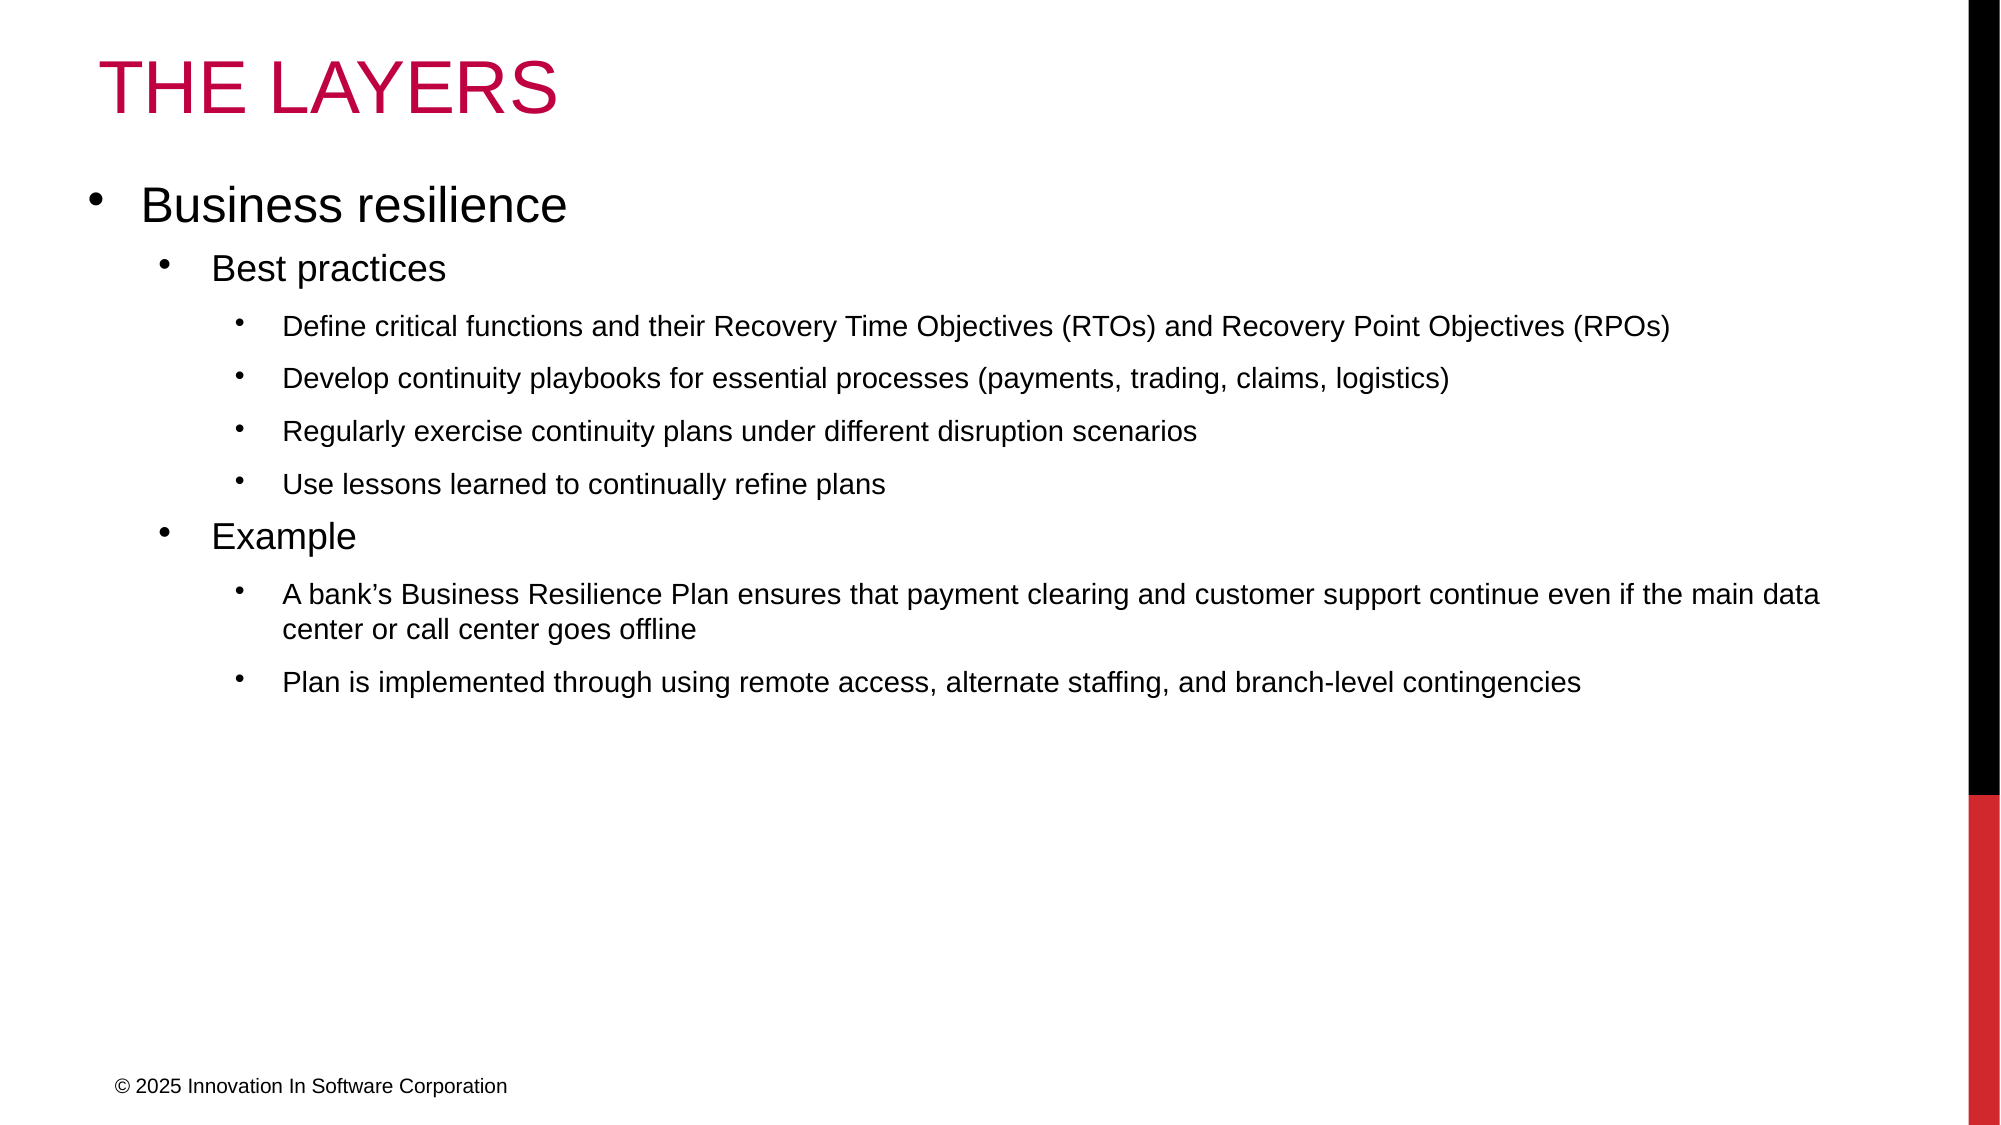

# The layers
Business resilience
Best practices
Define critical functions and their Recovery Time Objectives (RTOs) and Recovery Point Objectives (RPOs)
Develop continuity playbooks for essential processes (payments, trading, claims, logistics)
Regularly exercise continuity plans under different disruption scenarios
Use lessons learned to continually refine plans
Example
A bank’s Business Resilience Plan ensures that payment clearing and customer support continue even if the main data center or call center goes offline
Plan is implemented through using remote access, alternate staffing, and branch-level contingencies

© 2025 Innovation In Software Corporation